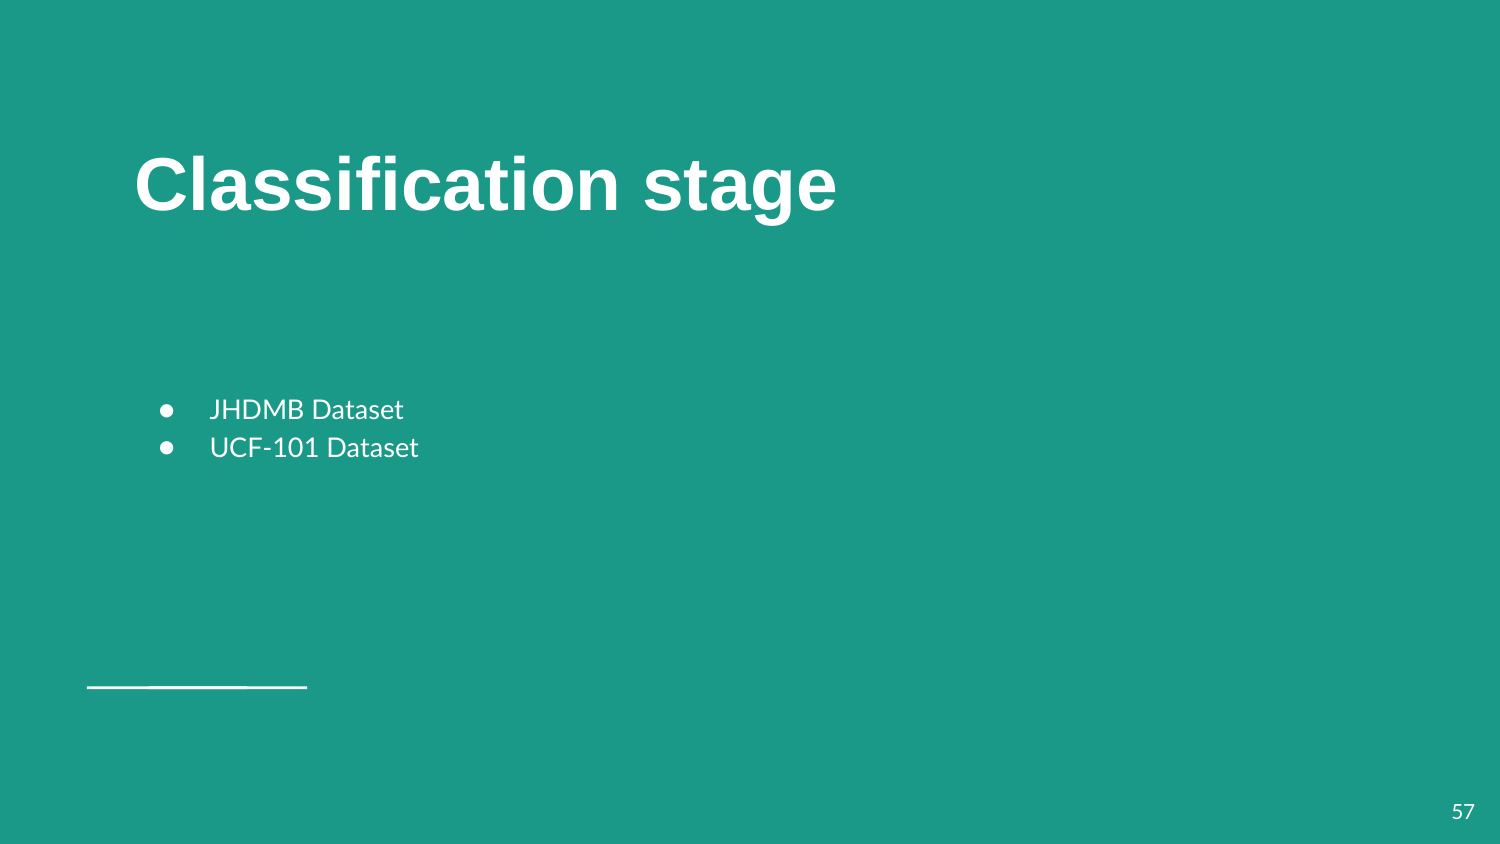

# Classification stage
JHDMB Dataset
UCF-101 Dataset
57